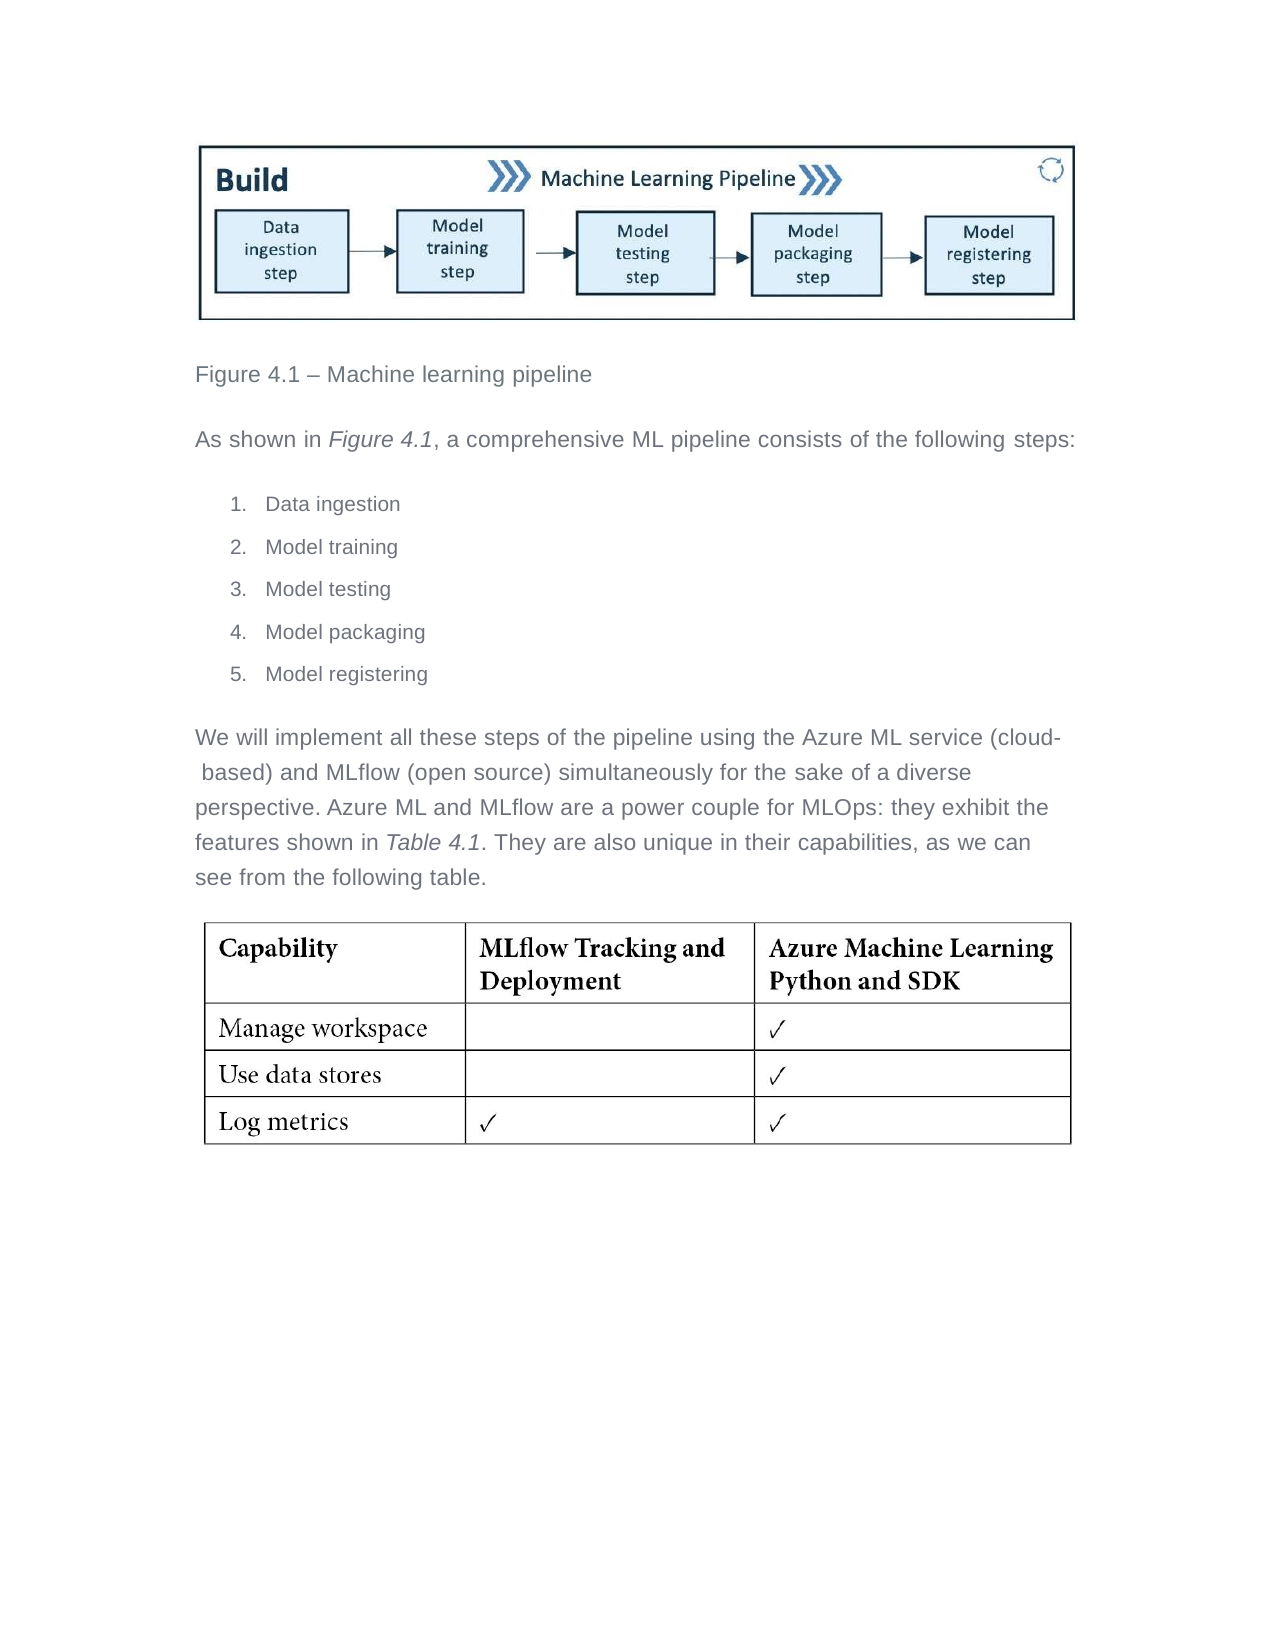

Figure 4.1 – Machine learning pipeline

As shown in Figure 4.1, a comprehensive ML pipeline consists of the following steps:

Data ingestion
Model training
Model testing
Model packaging
Model registering

We will implement all these steps of the pipeline using the Azure ML service (cloud-  based) and MLflow (open source) simultaneously for the sake of a diverse  perspective. Azure ML and MLflow are a power couple for MLOps: they exhibit the  features shown in Table 4.1. They are also unique in their capabilities, as we can  see from the following table.